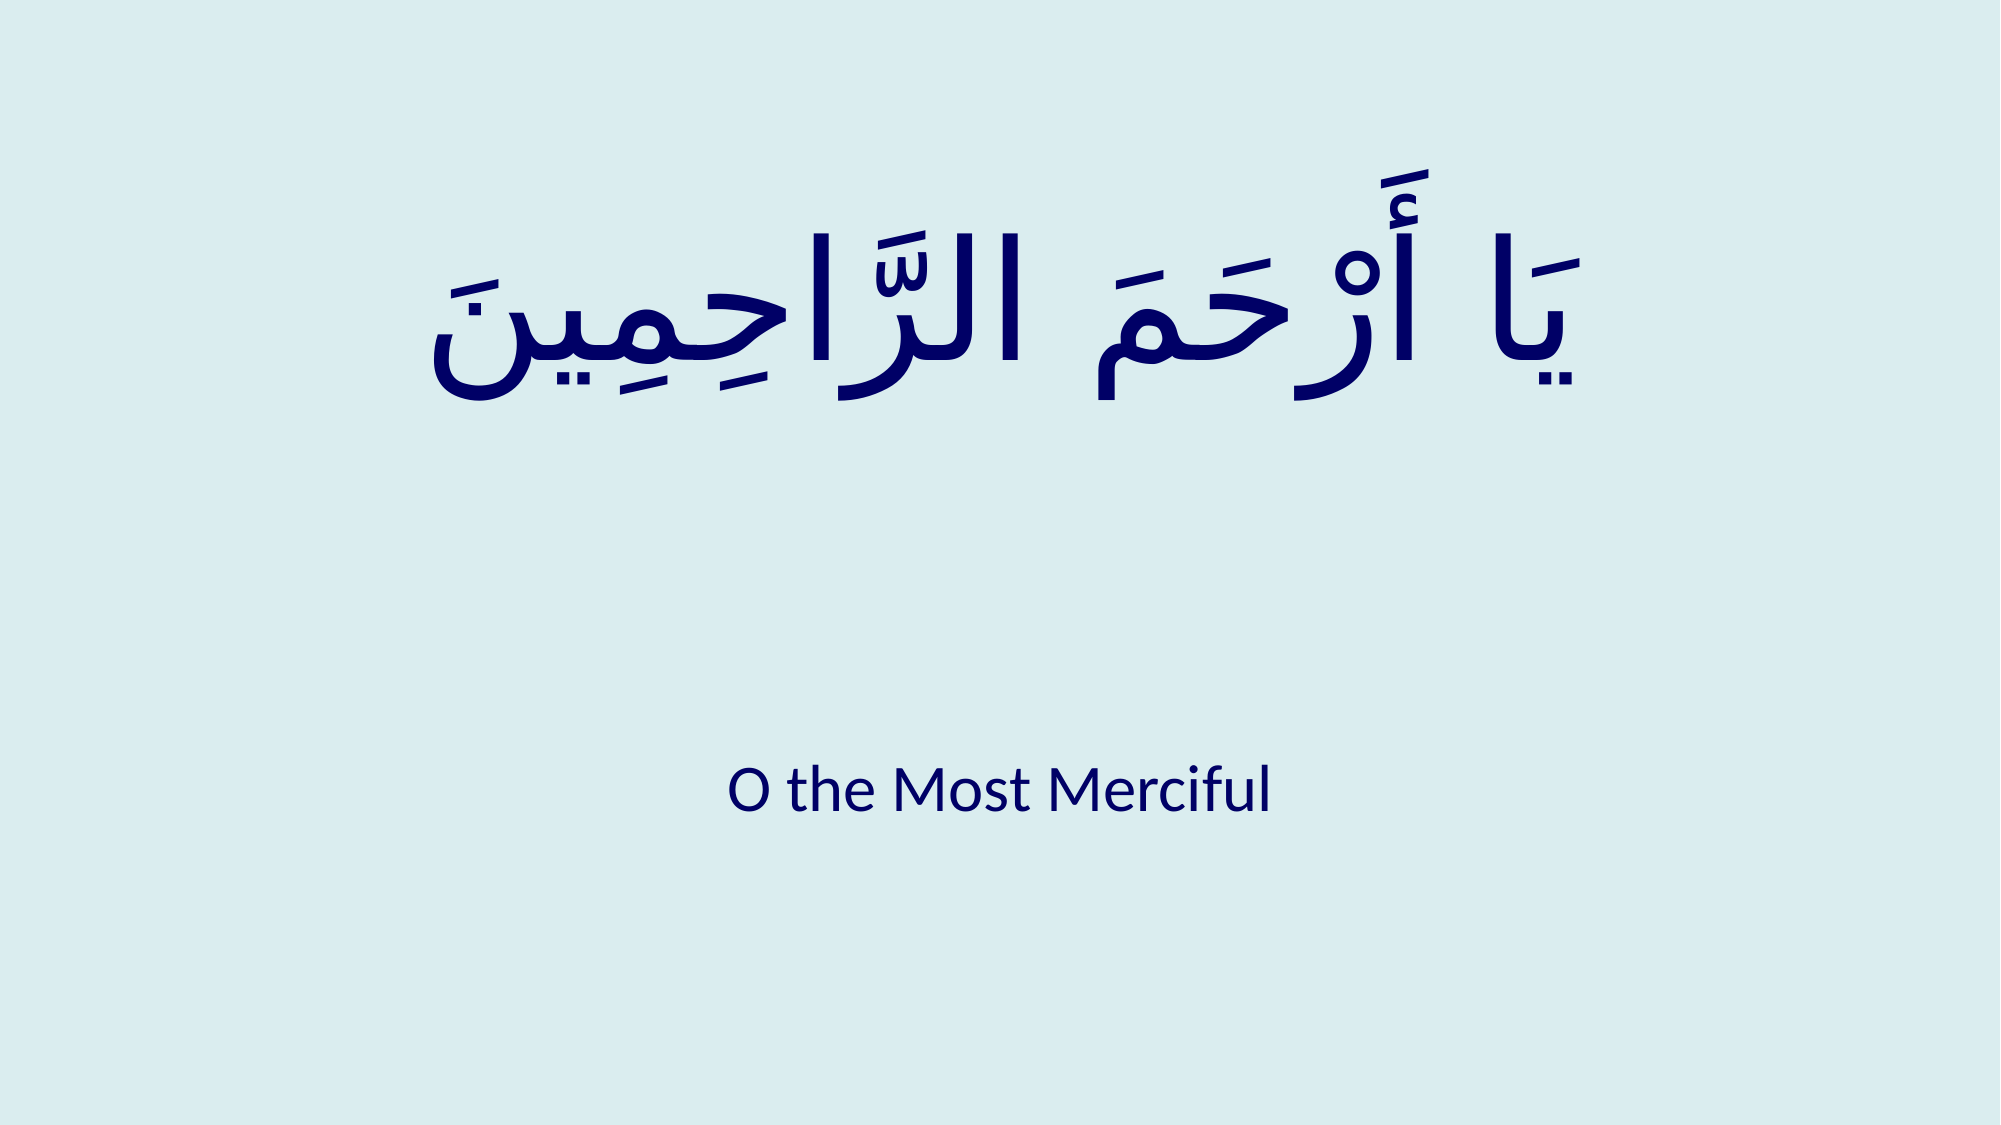

# يَا أَرْحَمَ الرَّاحِمِينَ
O the Most Merciful